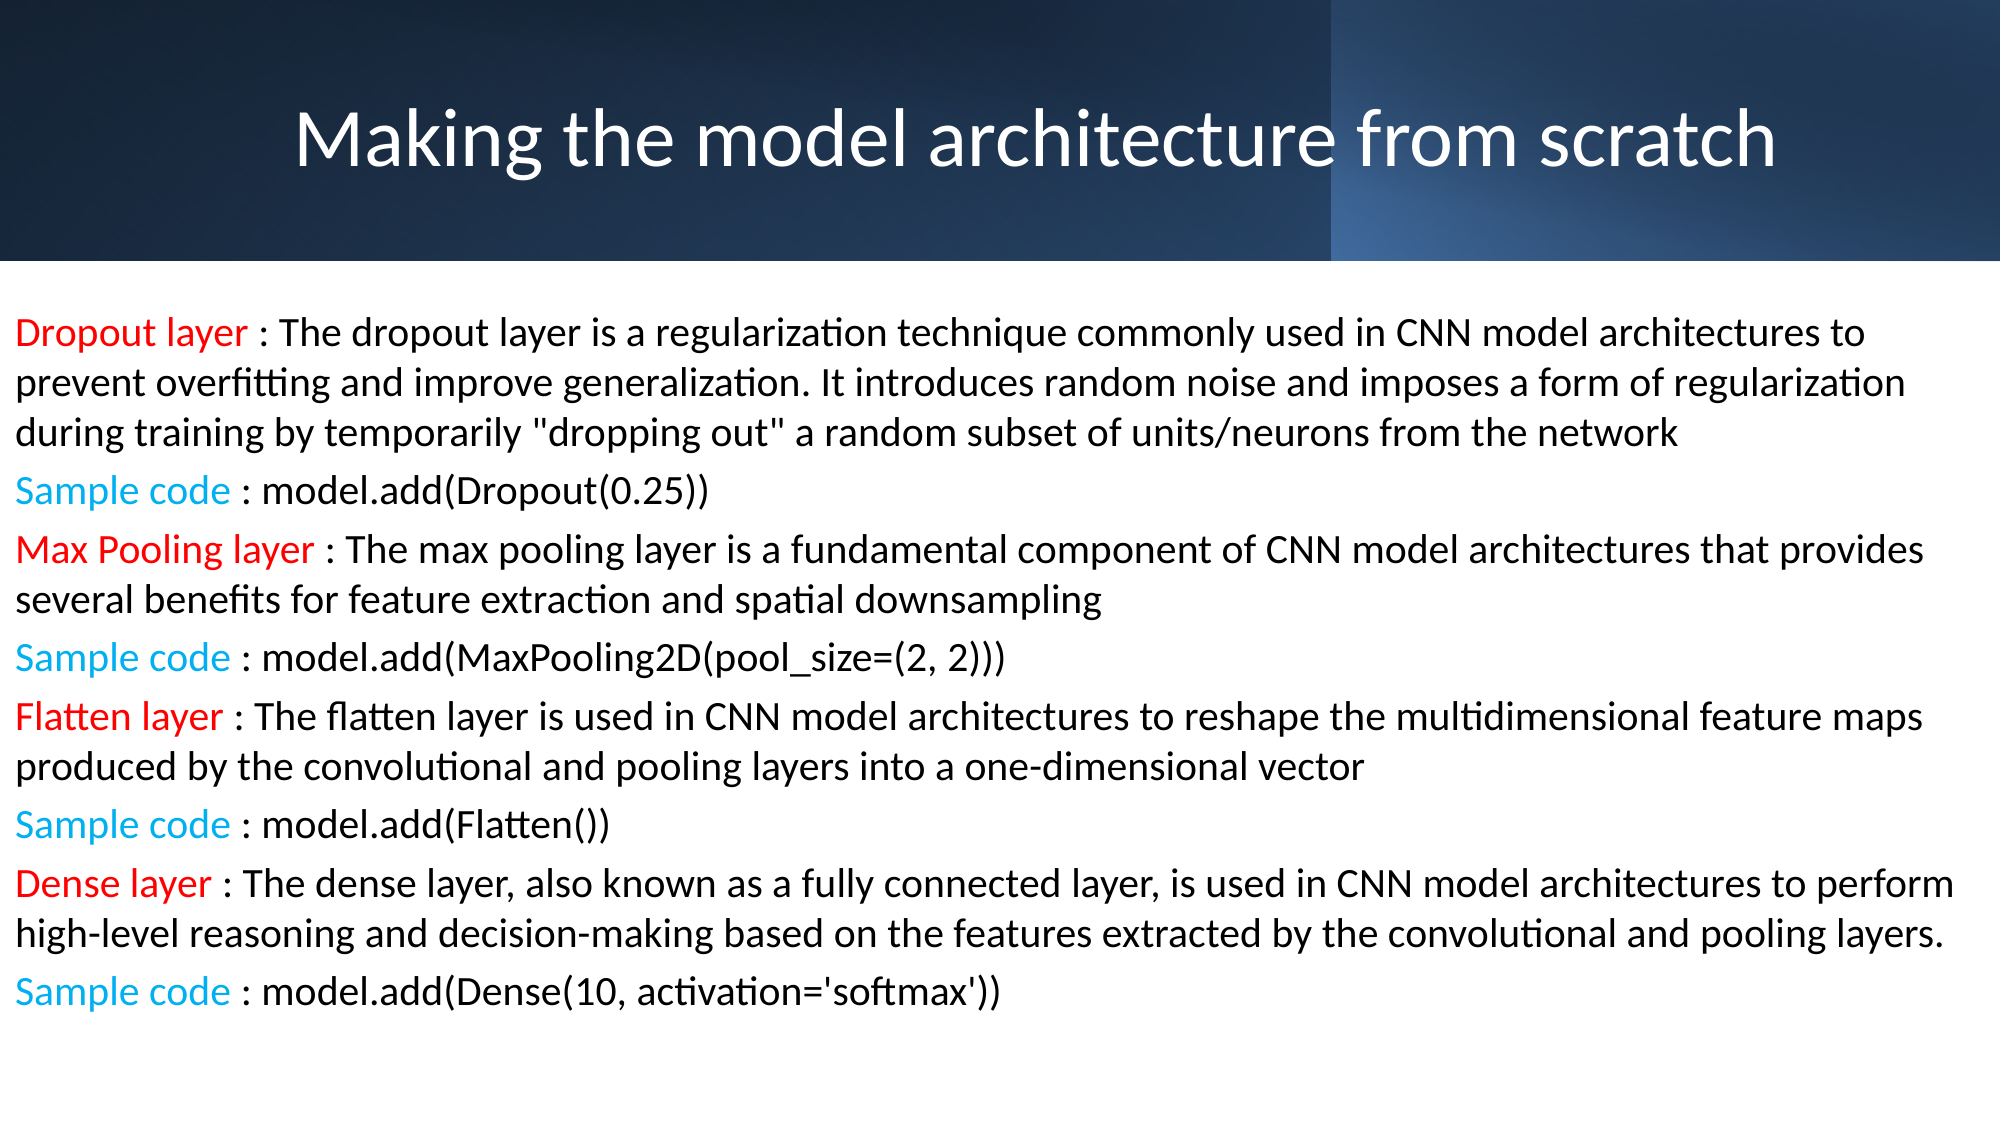

# Making the model architecture from scratch
Dropout layer : The dropout layer is a regularization technique commonly used in CNN model architectures to prevent overfitting and improve generalization. It introduces random noise and imposes a form of regularization during training by temporarily "dropping out" a random subset of units/neurons from the network
Sample code : model.add(Dropout(0.25))
Max Pooling layer : The max pooling layer is a fundamental component of CNN model architectures that provides several benefits for feature extraction and spatial downsampling
Sample code : model.add(MaxPooling2D(pool_size=(2, 2)))
Flatten layer : The flatten layer is used in CNN model architectures to reshape the multidimensional feature maps produced by the convolutional and pooling layers into a one-dimensional vector
Sample code : model.add(Flatten())
Dense layer : The dense layer, also known as a fully connected layer, is used in CNN model architectures to perform high-level reasoning and decision-making based on the features extracted by the convolutional and pooling layers.
Sample code : model.add(Dense(10, activation='softmax'))